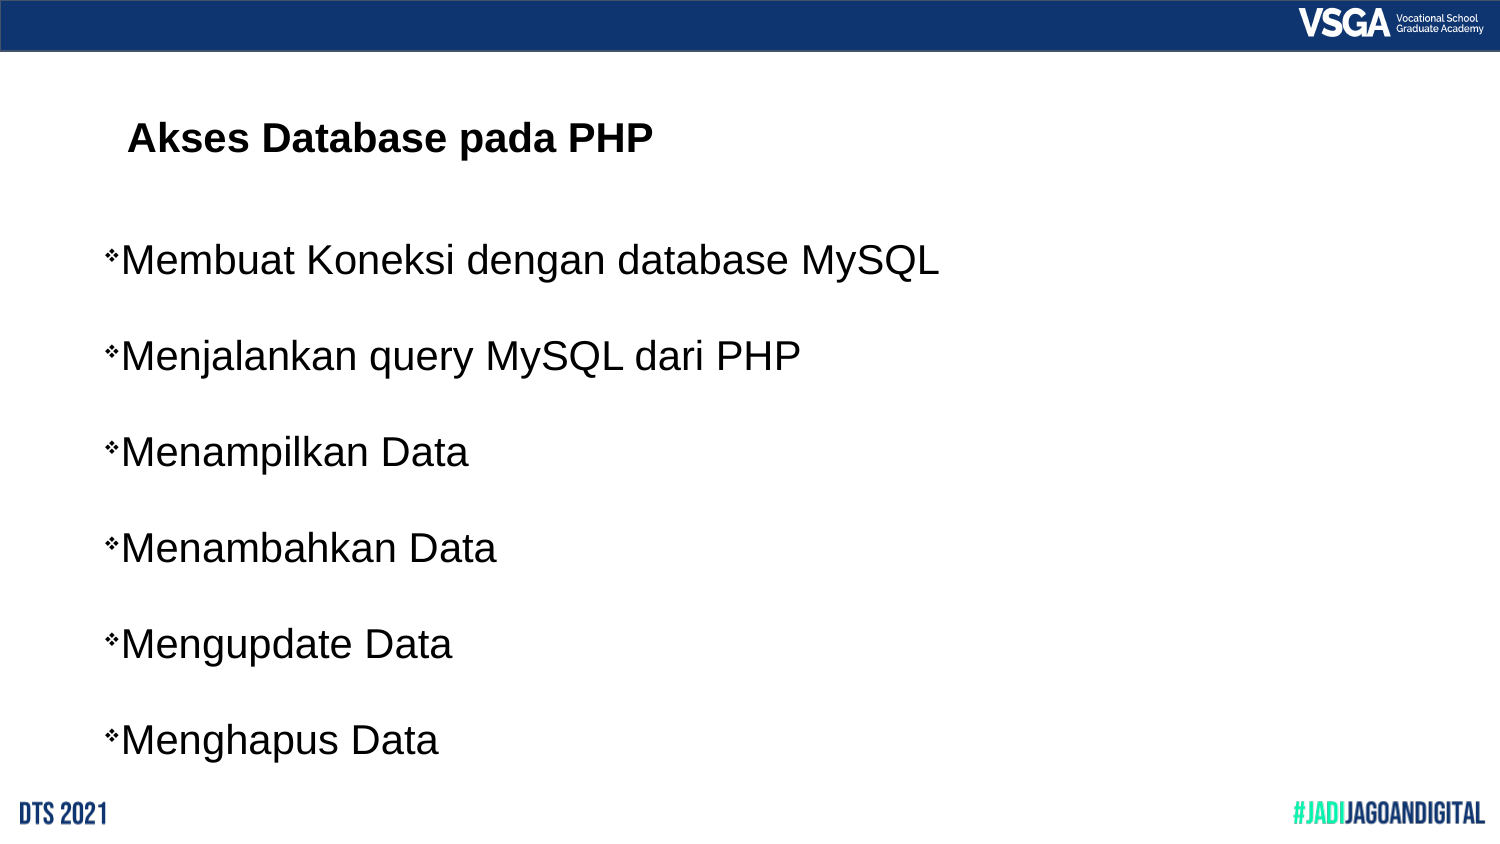

Akses Database pada PHP
Membuat Koneksi dengan database MySQL
Menjalankan query MySQL dari PHP
Menampilkan Data
Menambahkan Data
Mengupdate Data
Menghapus Data